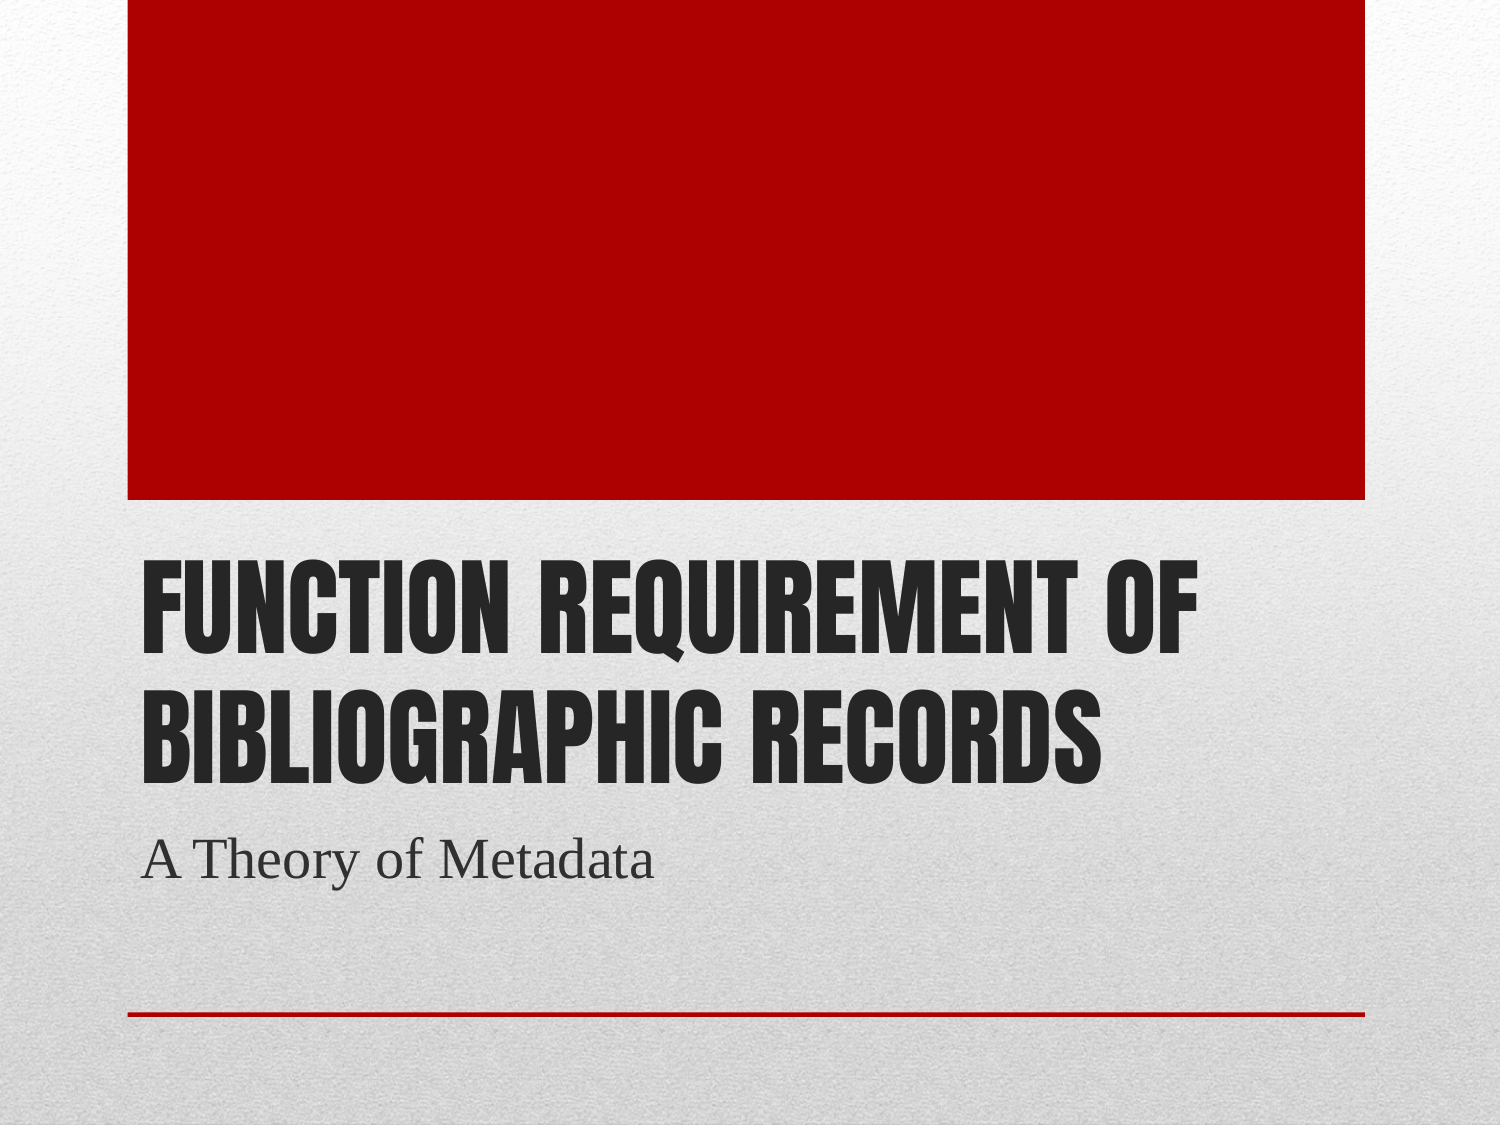

# Function Requirement of Bibliographic Records
A Theory of Metadata